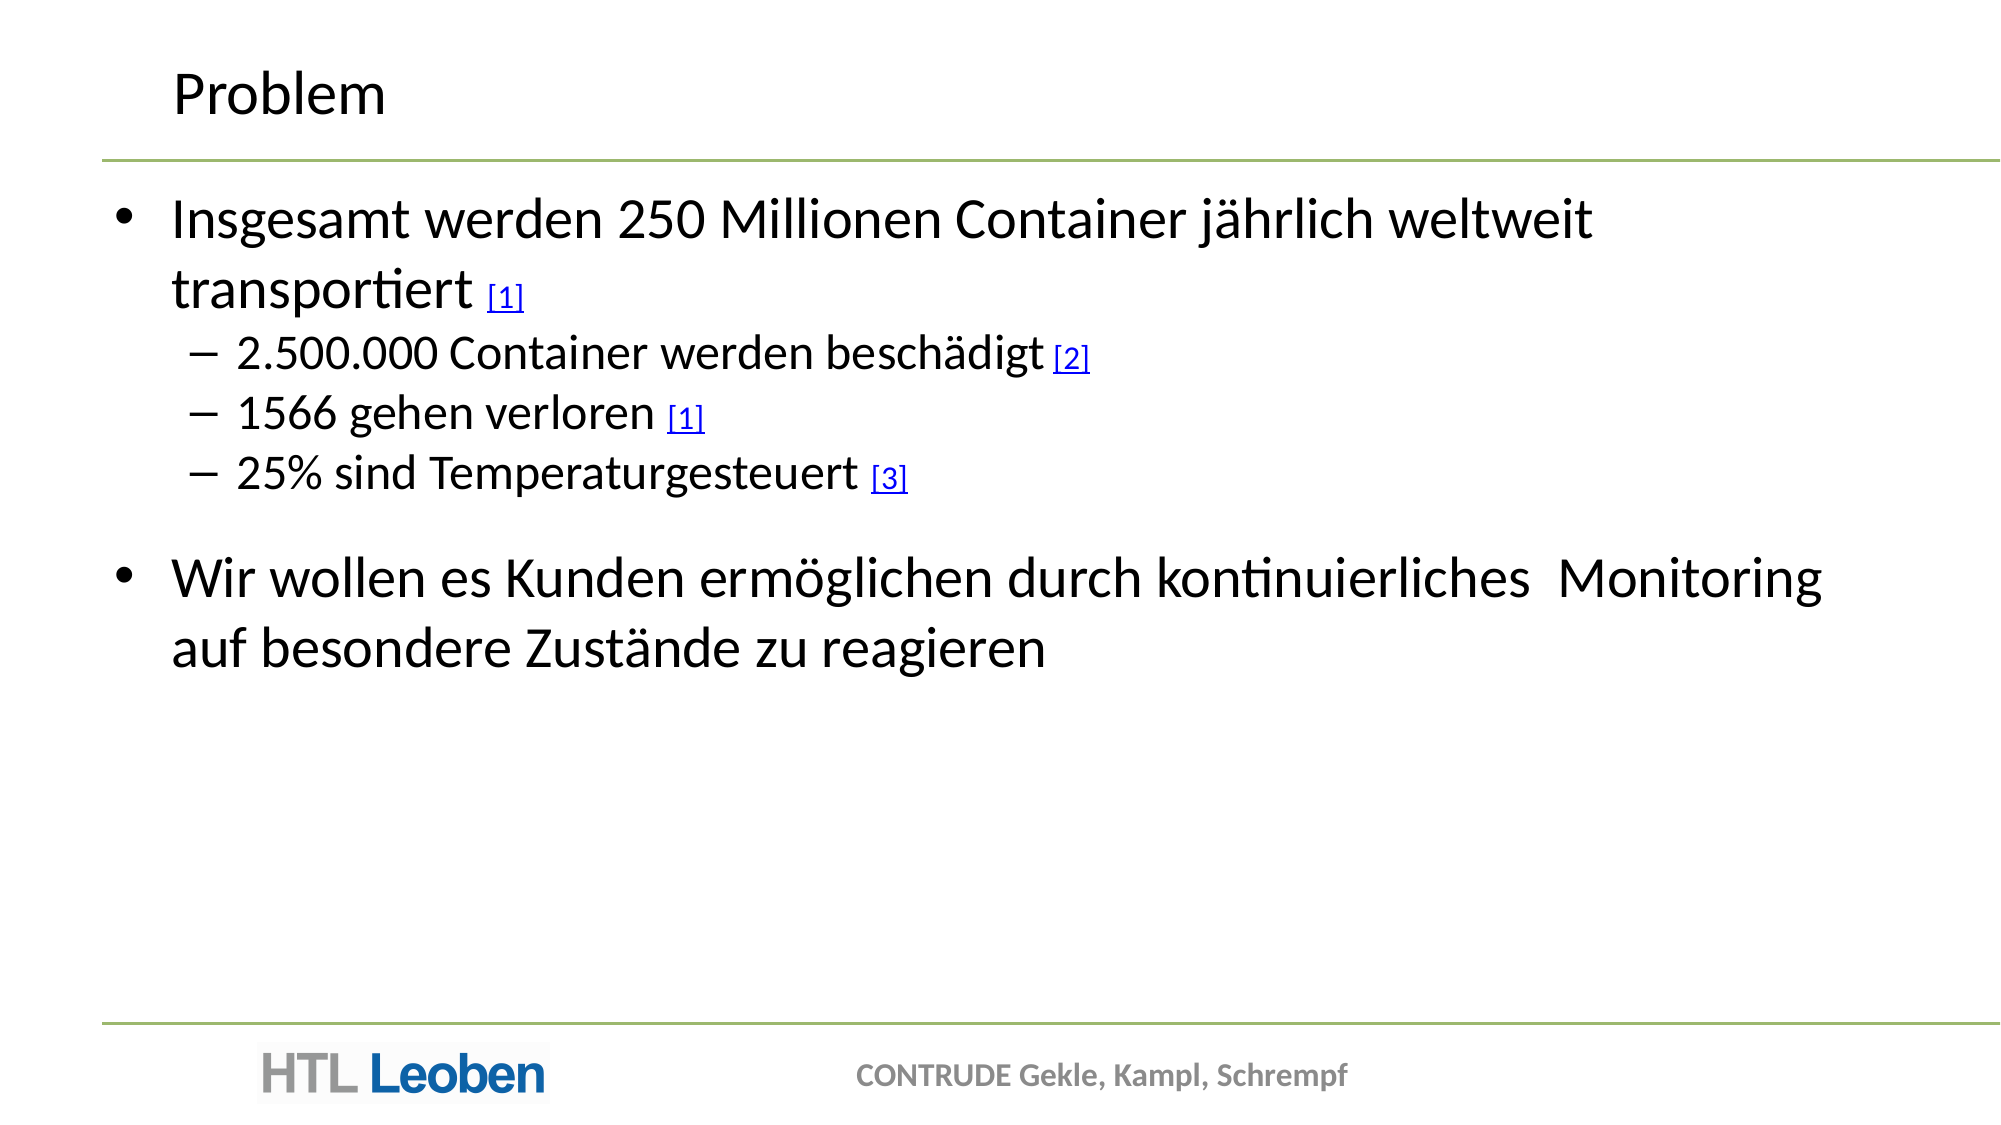

# Problem
Insgesamt werden 250 Millionen Container jährlich weltweit transportiert [1]
2.500.000 Container werden beschädigt [2]
1566 gehen verloren [1]
25% sind Temperaturgesteuert [3]

Wir wollen es Kunden ermöglichen durch kontinuierliches  Monitoring auf besondere Zustände zu reagieren
CONTRUDE Gekle, Kampl, Schrempf
3